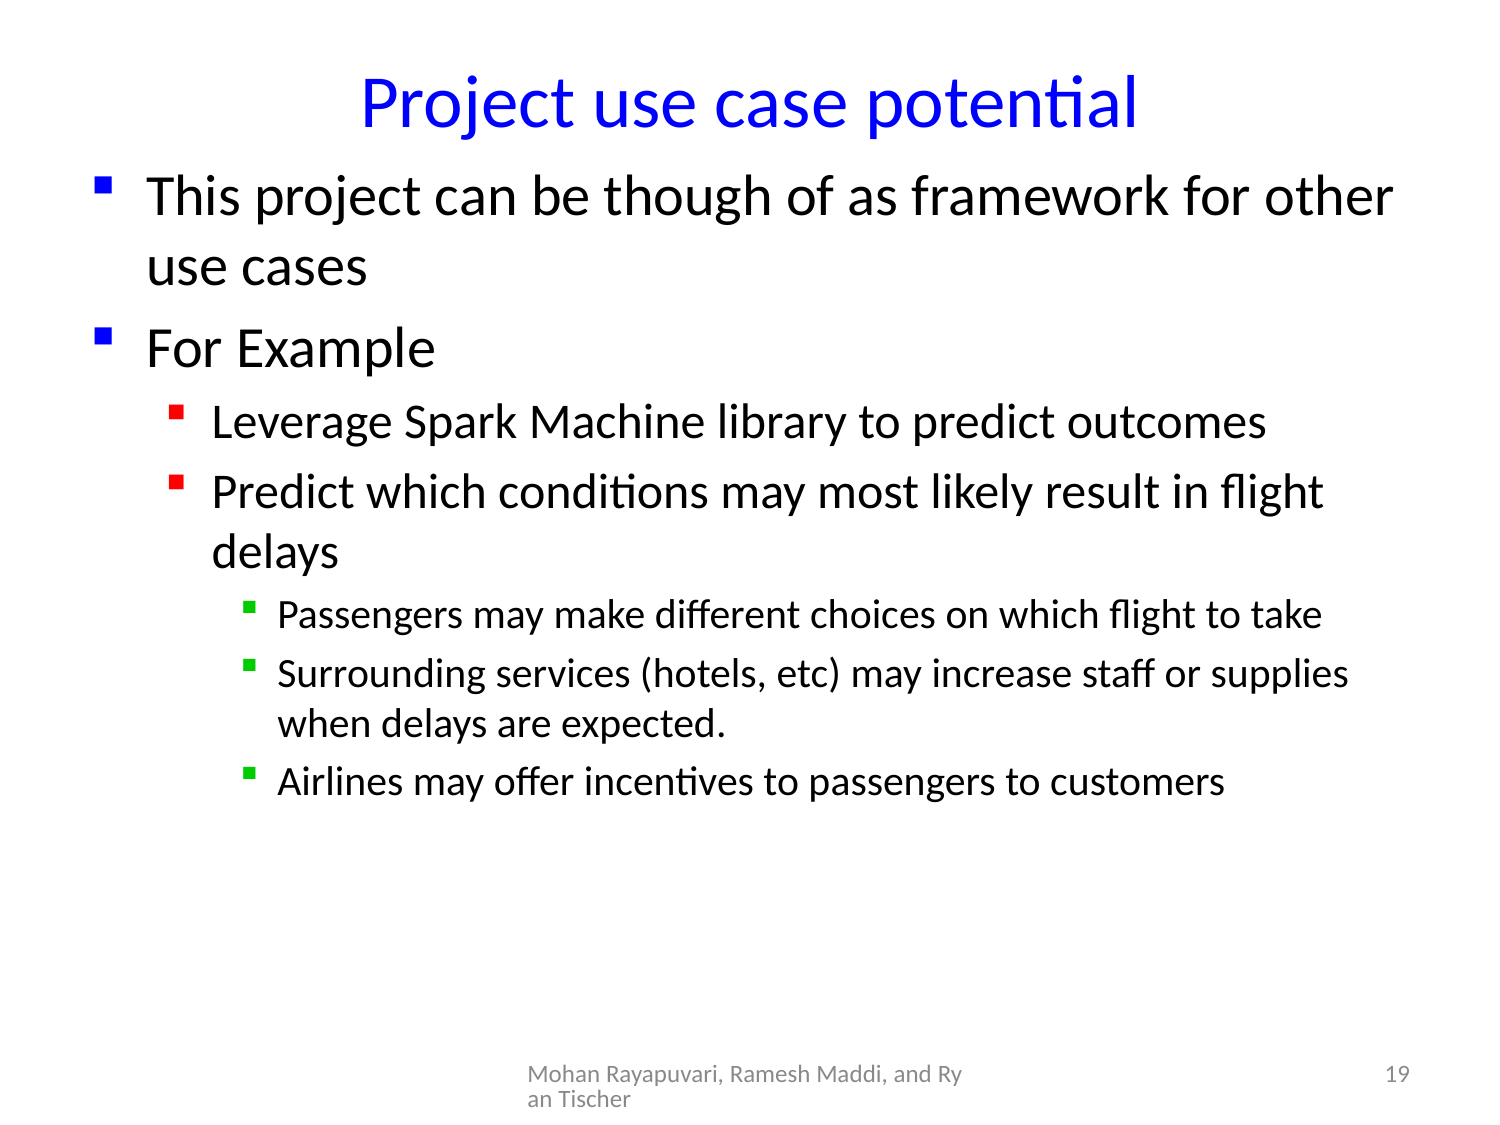

# Project use case potential
This project can be though of as framework for other use cases
For Example
Leverage Spark Machine library to predict outcomes
Predict which conditions may most likely result in flight delays
Passengers may make different choices on which flight to take
Surrounding services (hotels, etc) may increase staff or supplies when delays are expected.
Airlines may offer incentives to passengers to customers

Mohan Rayapuvari, Ramesh Maddi, and Ryan Tischer
19